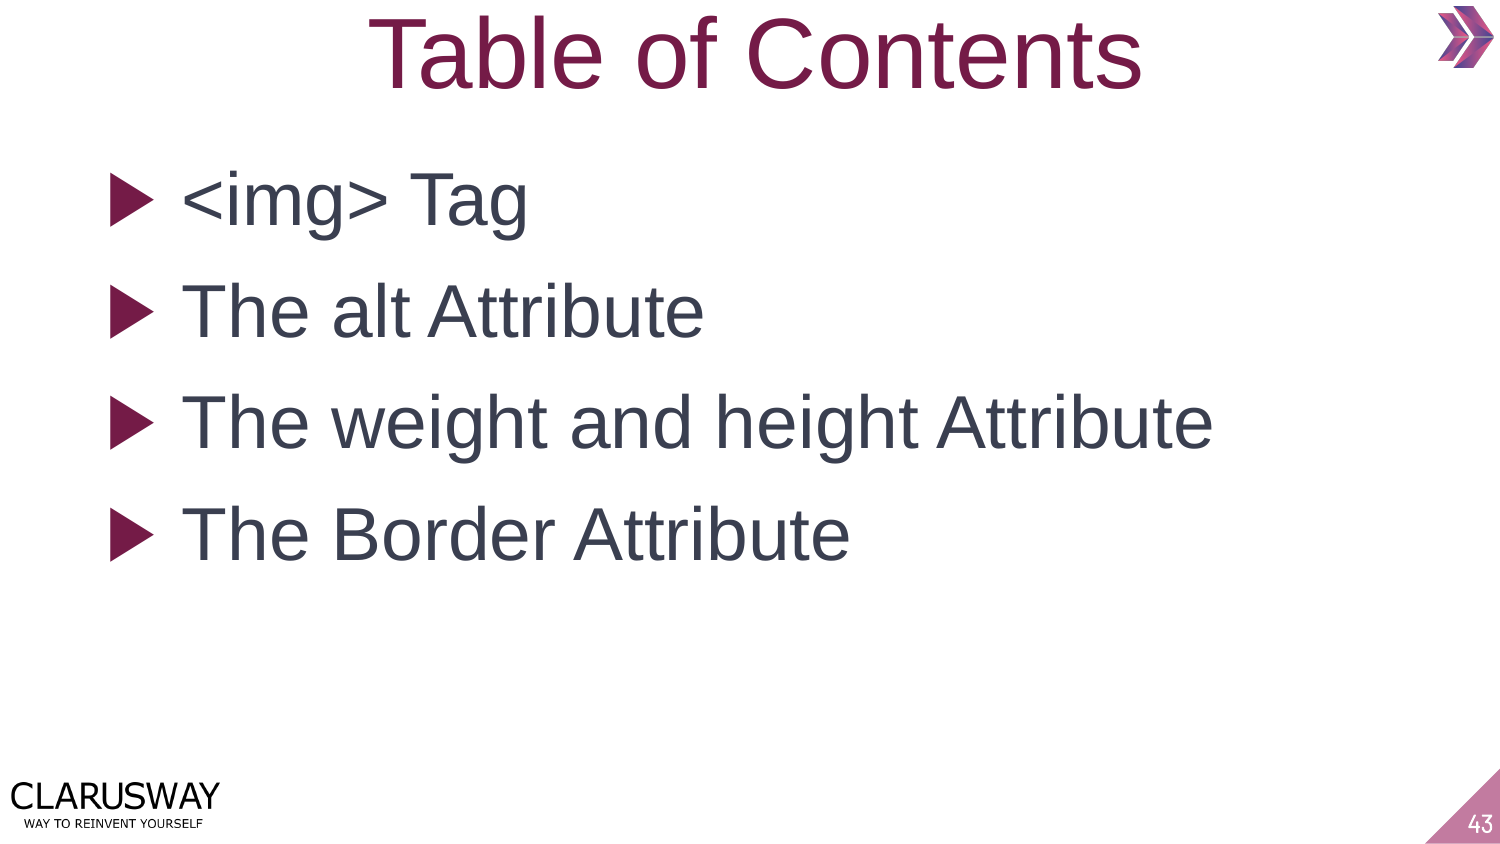

Table of Contents
<img> Tag
The alt Attribute
The weight and height Attribute
The Border Attribute
43